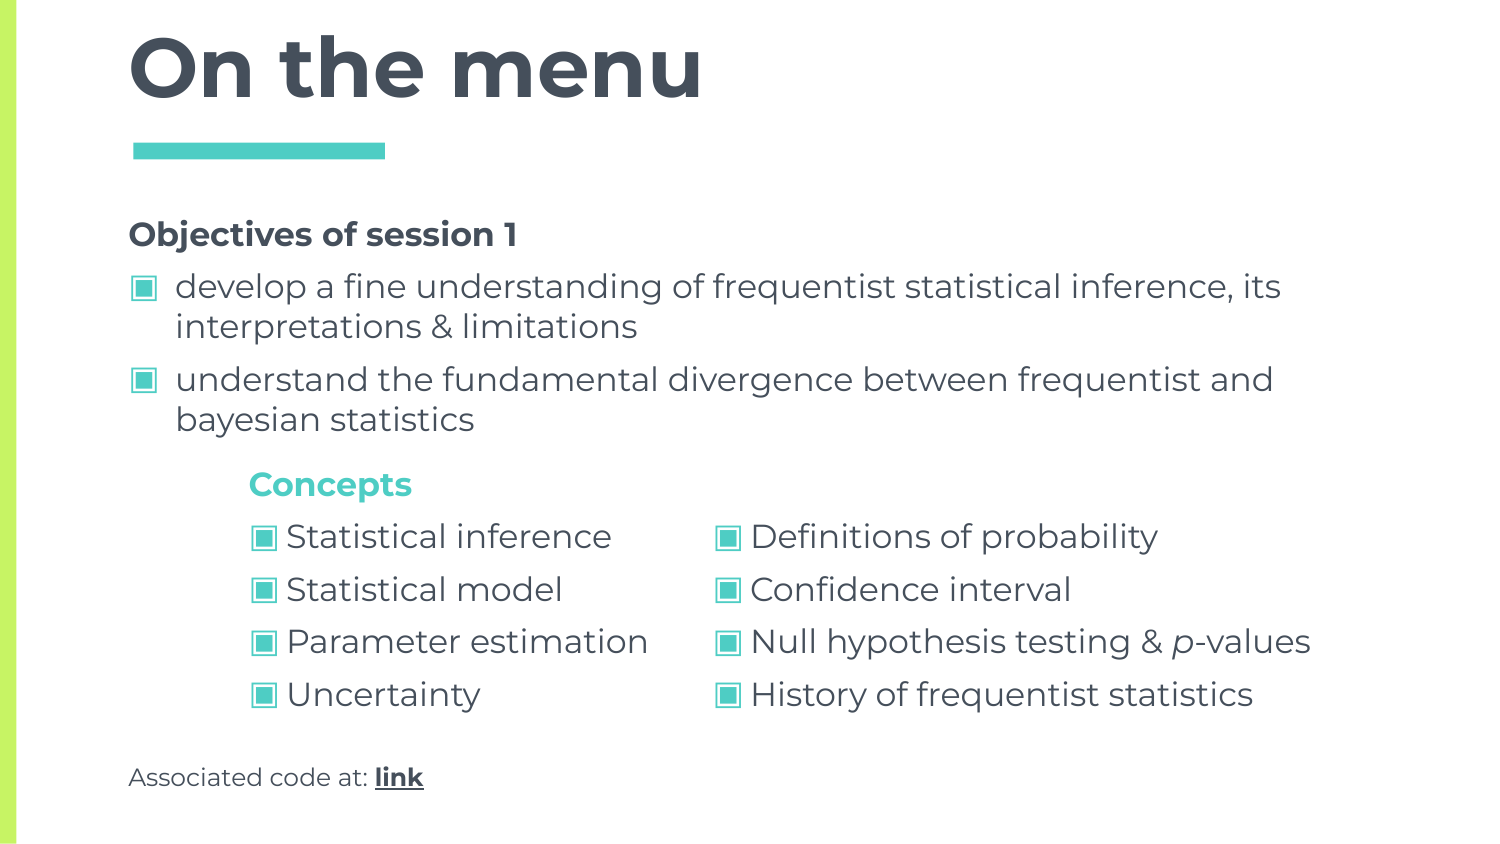

# On the menu
Objectives of session 1
develop a fine understanding of frequentist statistical inference, its interpretations & limitations
understand the fundamental divergence between frequentist and bayesian statistics
Concepts
Statistical inference
Statistical model
Parameter estimation
Uncertainty

Definitions of probability
Confidence interval
Null hypothesis testing & p-values
History of frequentist statistics
Associated code at: link
2